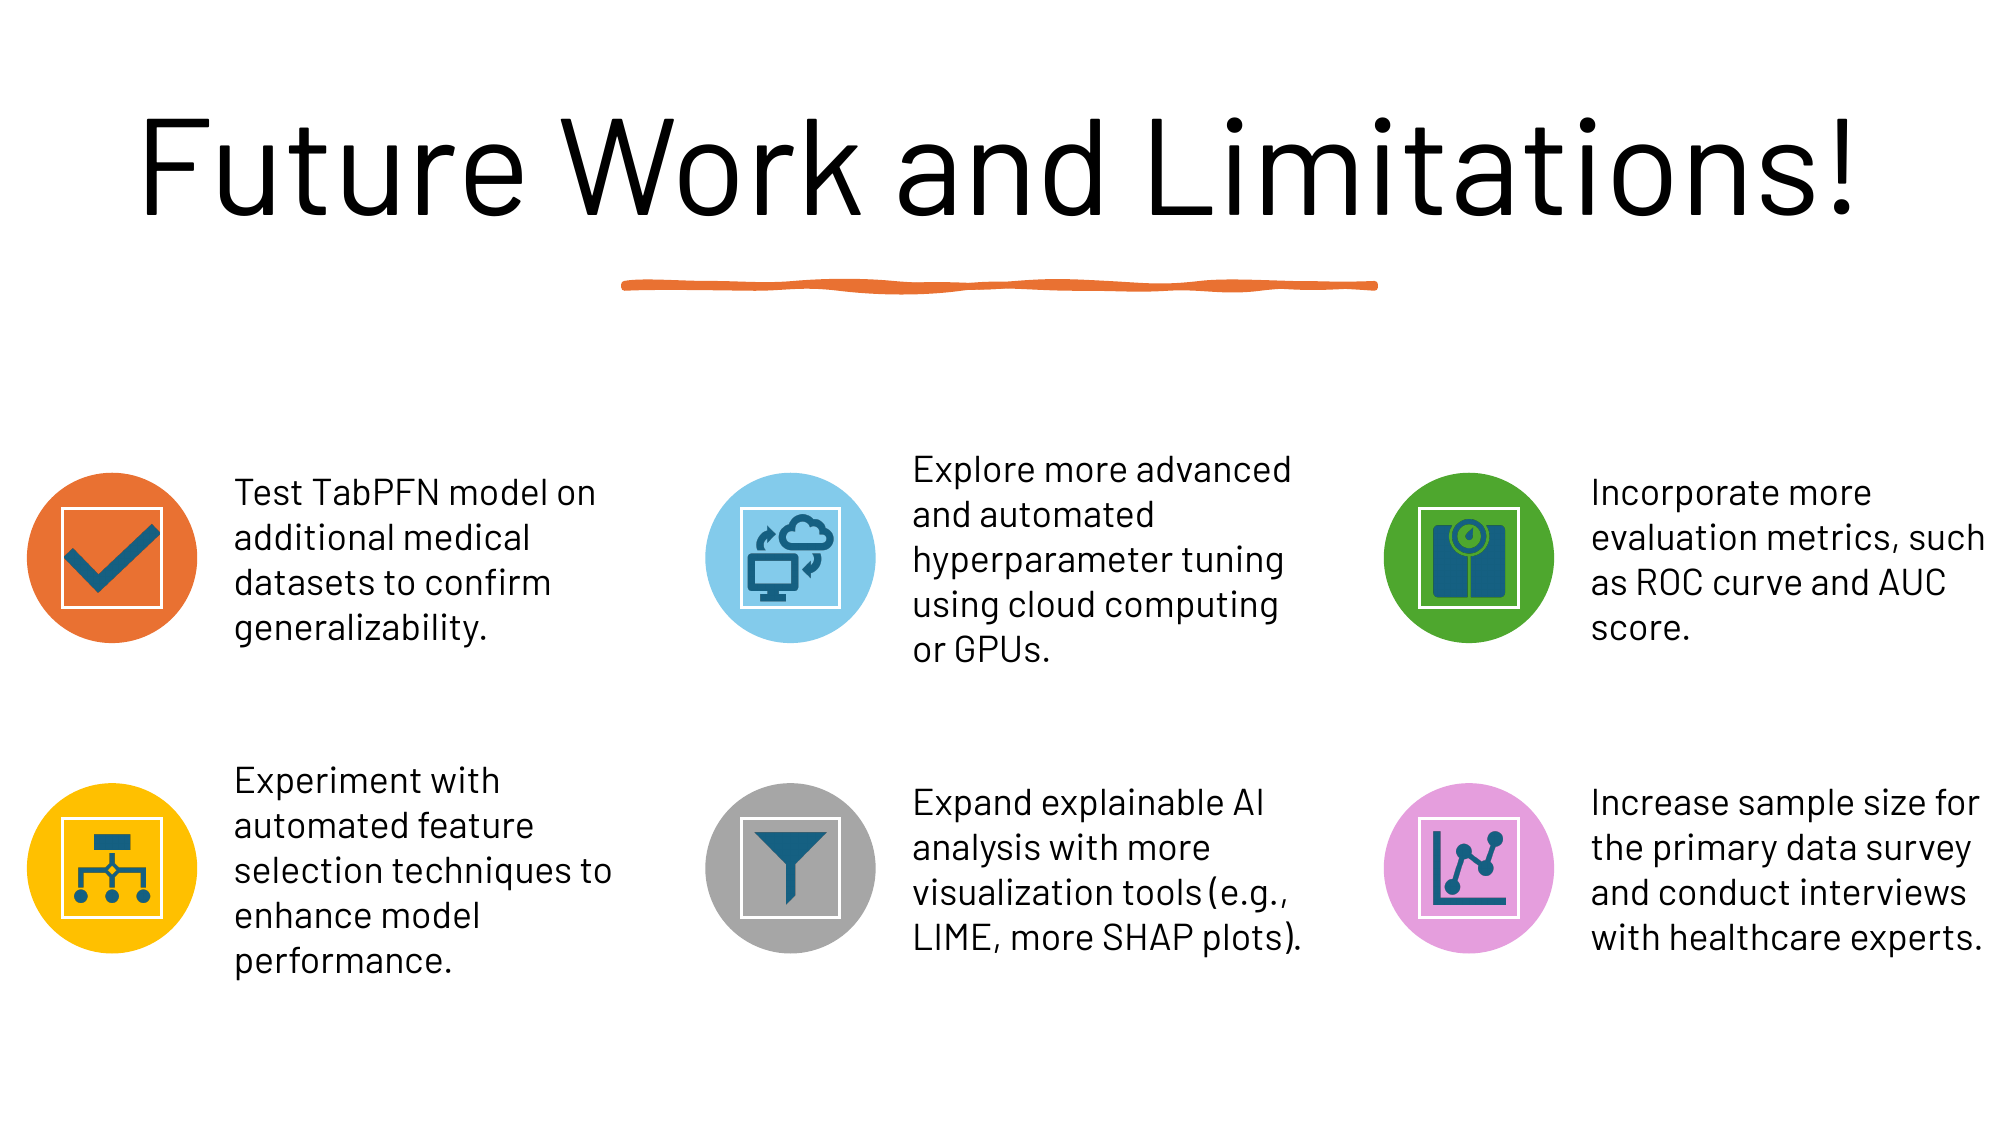

# Future Work and Limitations!

Test TabPFN model on additional medical datasets to confirm generalizability.
Explore more advanced and automated hyperparameter tuning using cloud computing or GPUs.
Incorporate more evaluation metrics, such as ROC curve and AUC score.
Experiment with automated feature selection techniques to enhance model performance.
Expand explainable AI analysis with more visualization tools (e.g., LIME, more SHAP plots).
Increase sample size for the primary data survey and conduct interviews with healthcare experts.